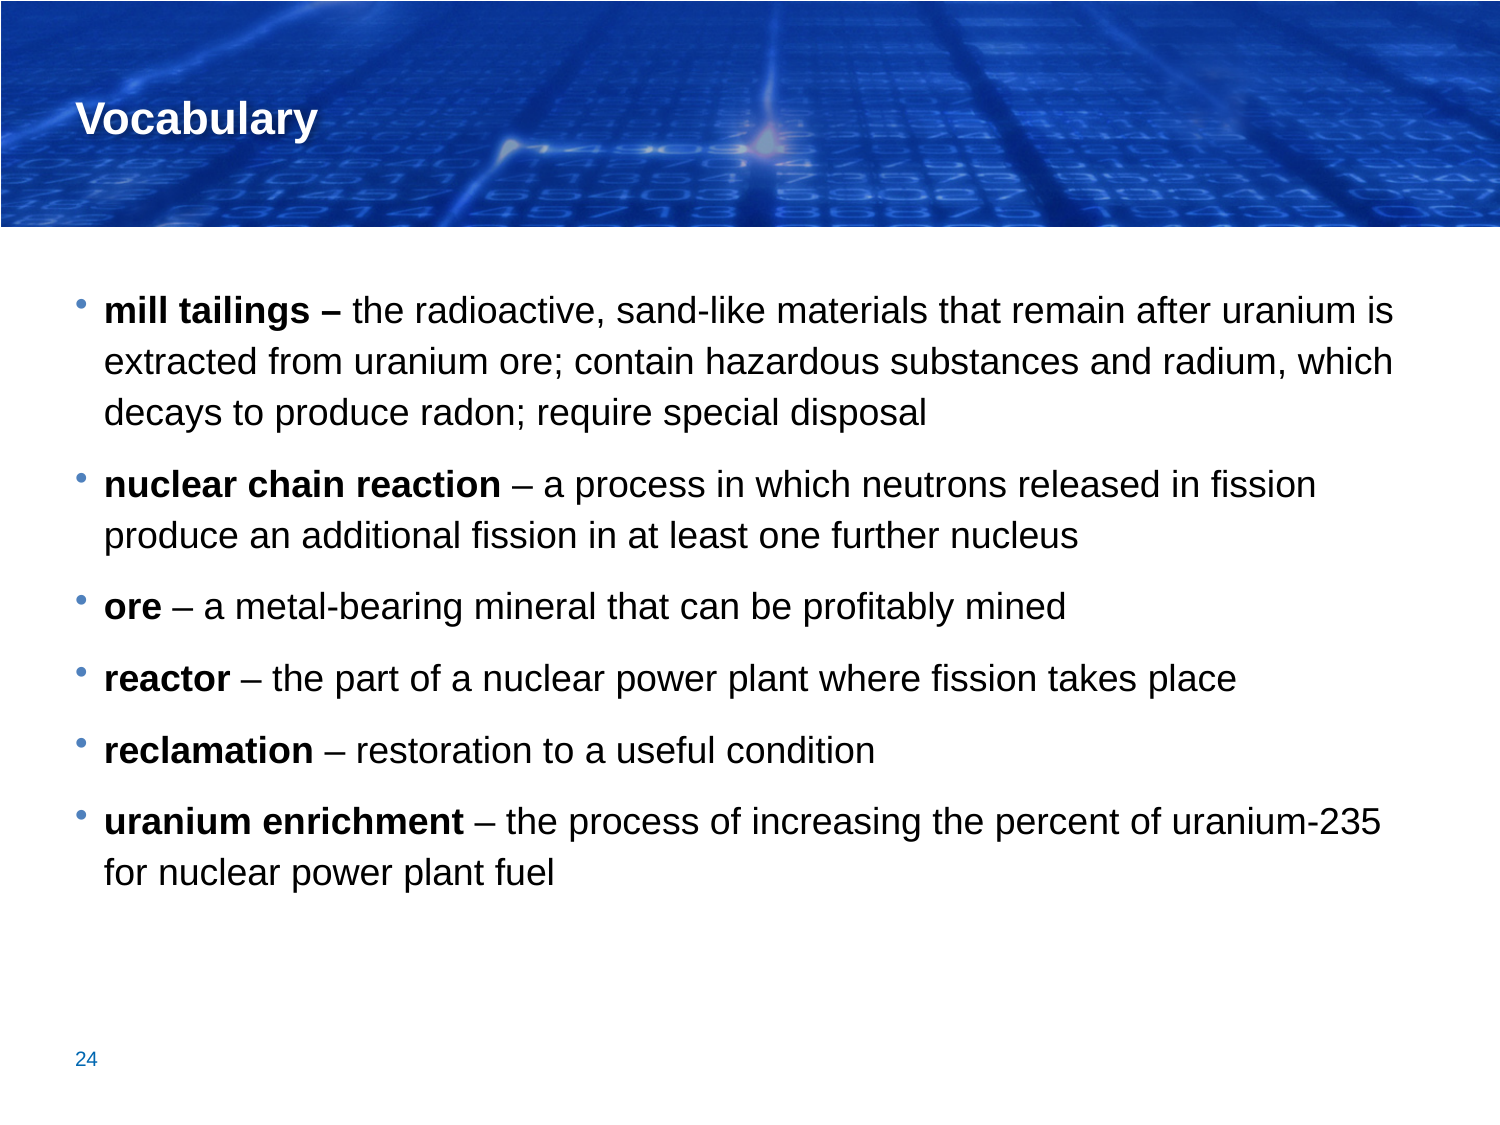

# Vocabulary
mill tailings – the radioactive, sand-like materials that remain after uranium is extracted from uranium ore; contain hazardous substances and radium, which decays to produce radon; require special disposal
nuclear chain reaction – a process in which neutrons released in fission produce an additional fission in at least one further nucleus
ore – a metal-bearing mineral that can be profitably mined
reactor – the part of a nuclear power plant where fission takes place
reclamation – restoration to a useful condition
uranium enrichment – the process of increasing the percent of uranium-235 for nuclear power plant fuel

24